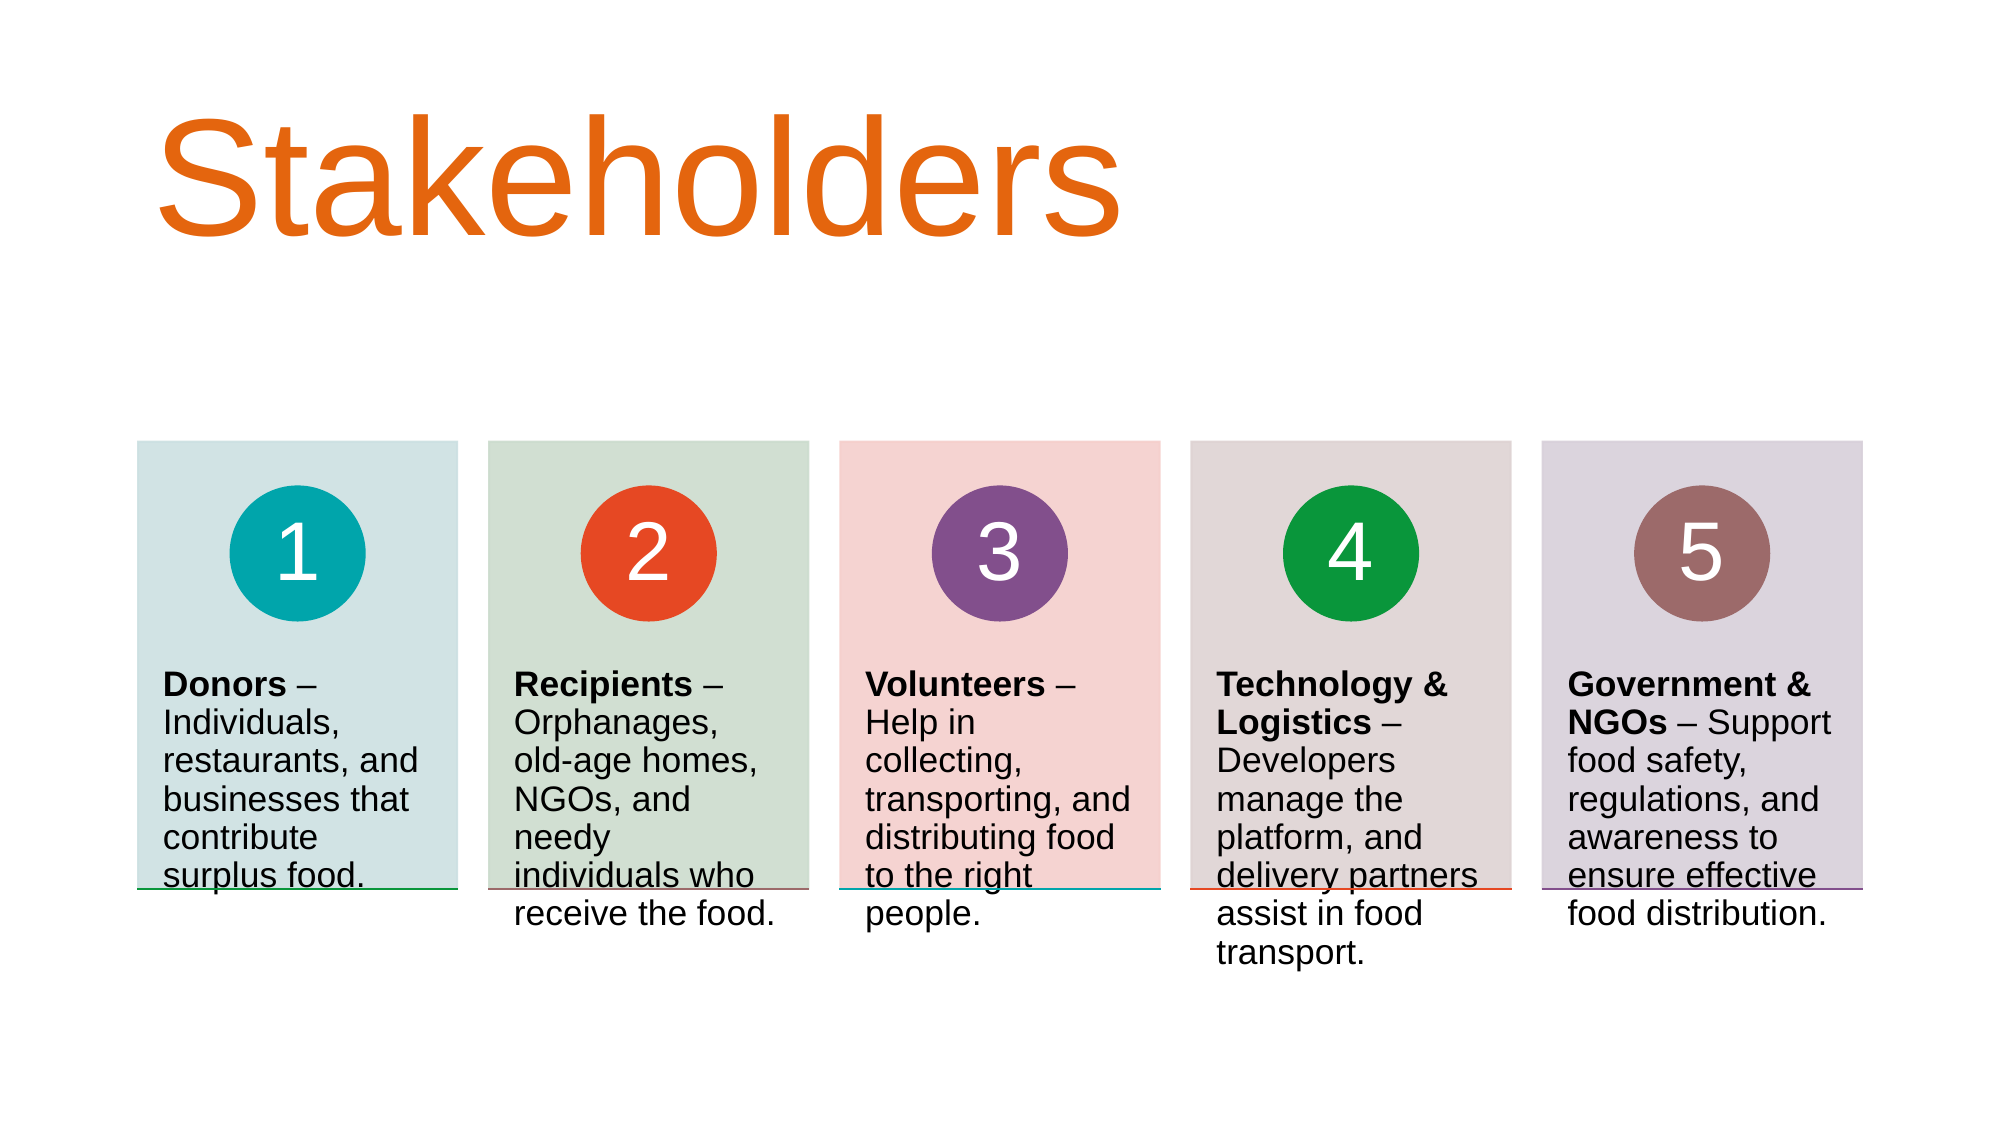

# Stakeholders
Donors – Individuals, restaurants, and businesses that contribute surplus food.
1
Recipients – Orphanages, old-age homes, NGOs, and needy individuals who receive the food.
2
Volunteers – Help in collecting, transporting, and distributing food to the right people.
3
Technology & Logistics – Developers manage the platform, and delivery partners assist in food transport.
4
Government & NGOs – Support food safety, regulations, and awareness to ensure effective food distribution.
5